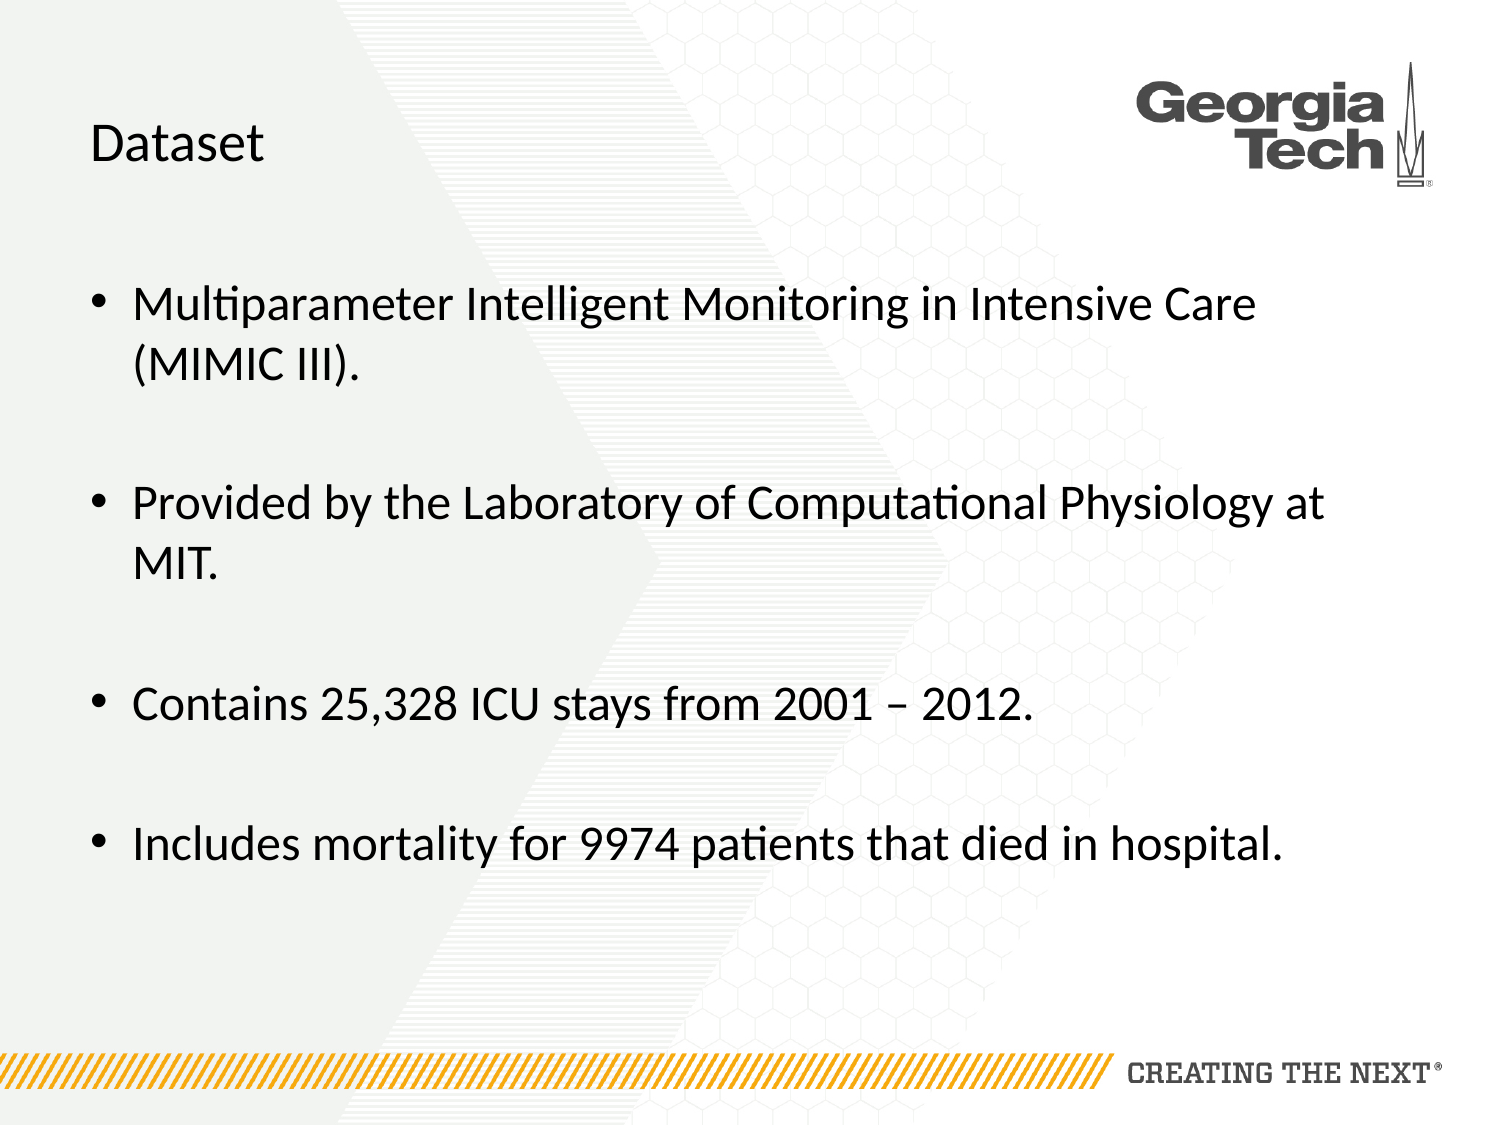

# Dataset
Multiparameter Intelligent Monitoring in Intensive Care (MIMIC III).

Provided by the Laboratory of Computational Physiology at MIT.

Contains 25,328 ICU stays from 2001 – 2012.

Includes mortality for 9974 patients that died in hospital.